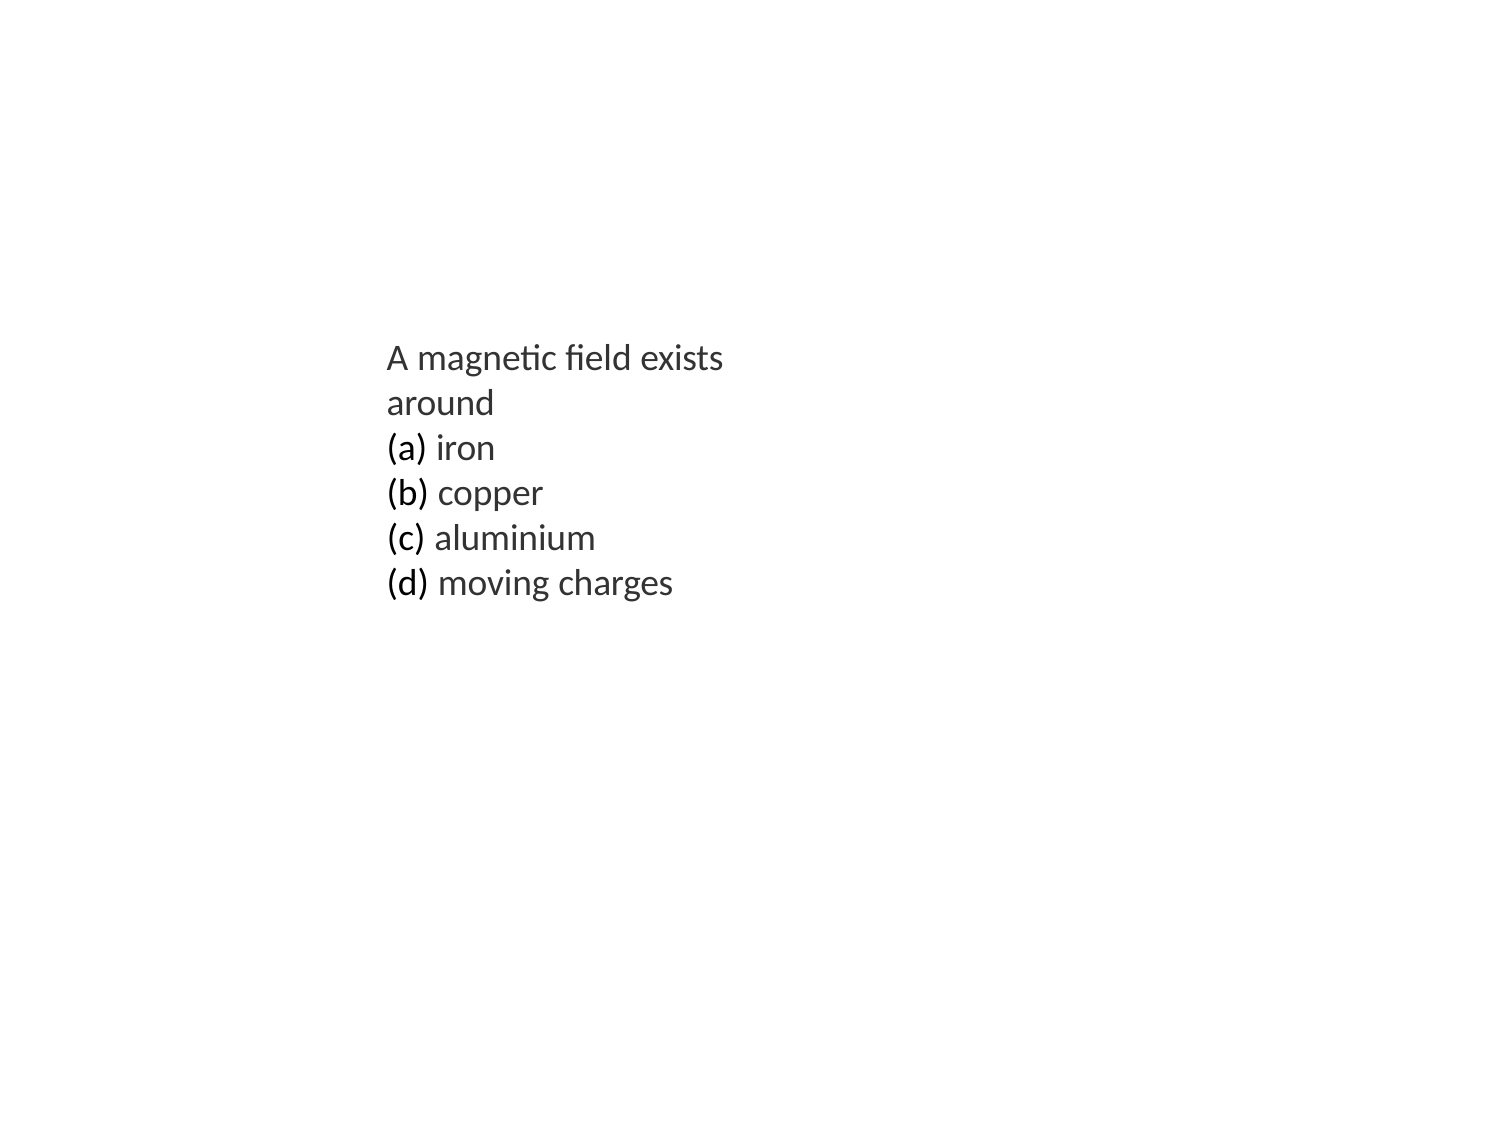

A magnetic field exists around
iron
copper
aluminium
moving charges